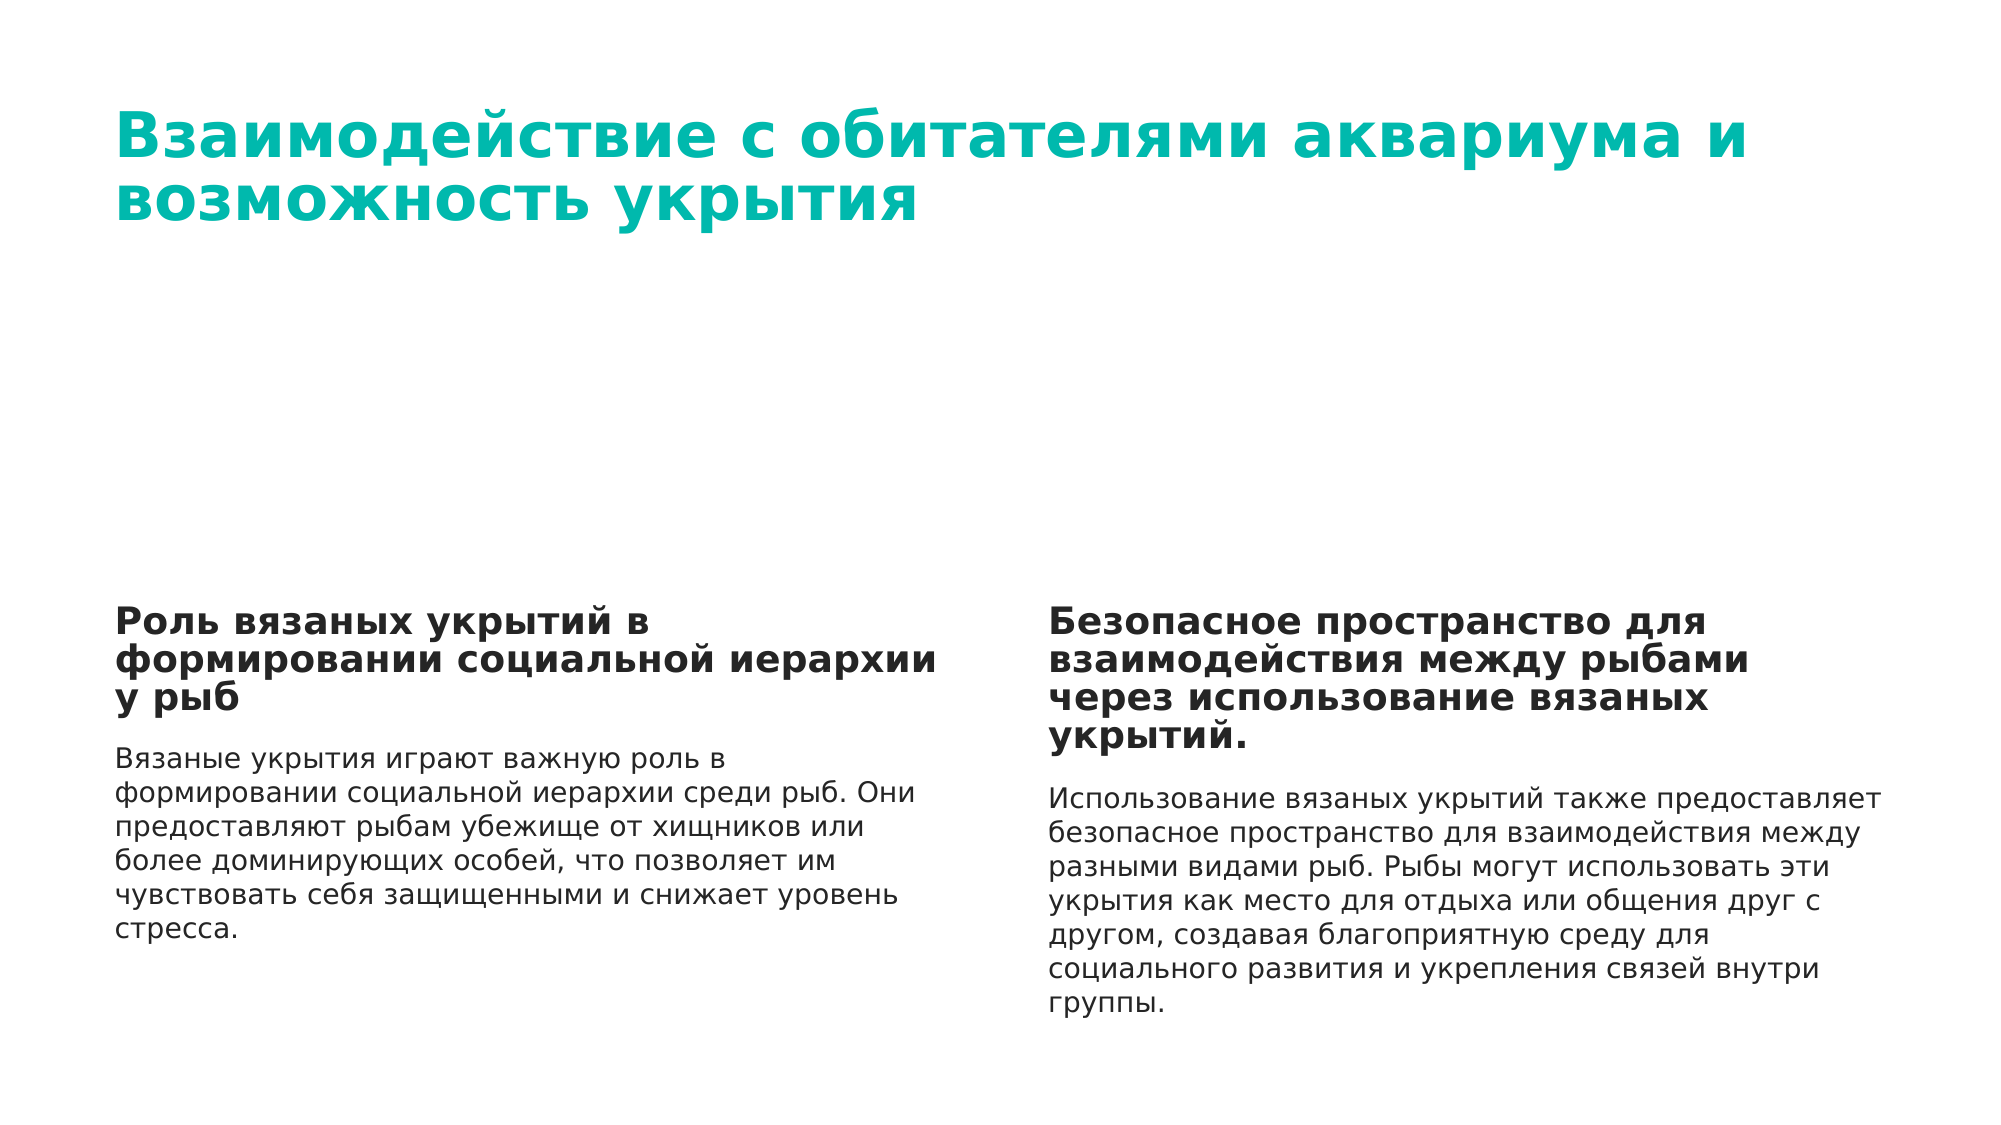

Взаимодействие с обитателями аквариума и возможность укрытия
Роль вязаных укрытий в формировании социальной иерархии у рыб
Безопасное пространство для взаимодействия между рыбами через использование вязаных укрытий.
Вязаные укрытия играют важную роль в формировании социальной иерархии среди рыб. Они предоставляют рыбам убежище от хищников или более доминирующих особей, что позволяет им чувствовать себя защищенными и снижает уровень стресса.
Использование вязаных укрытий также предоставляет безопасное пространство для взаимодействия между разными видами рыб. Рыбы могут использовать эти укрытия как место для отдыха или общения друг с другом, создавая благоприятную среду для социального развития и укрепления связей внутри группы.